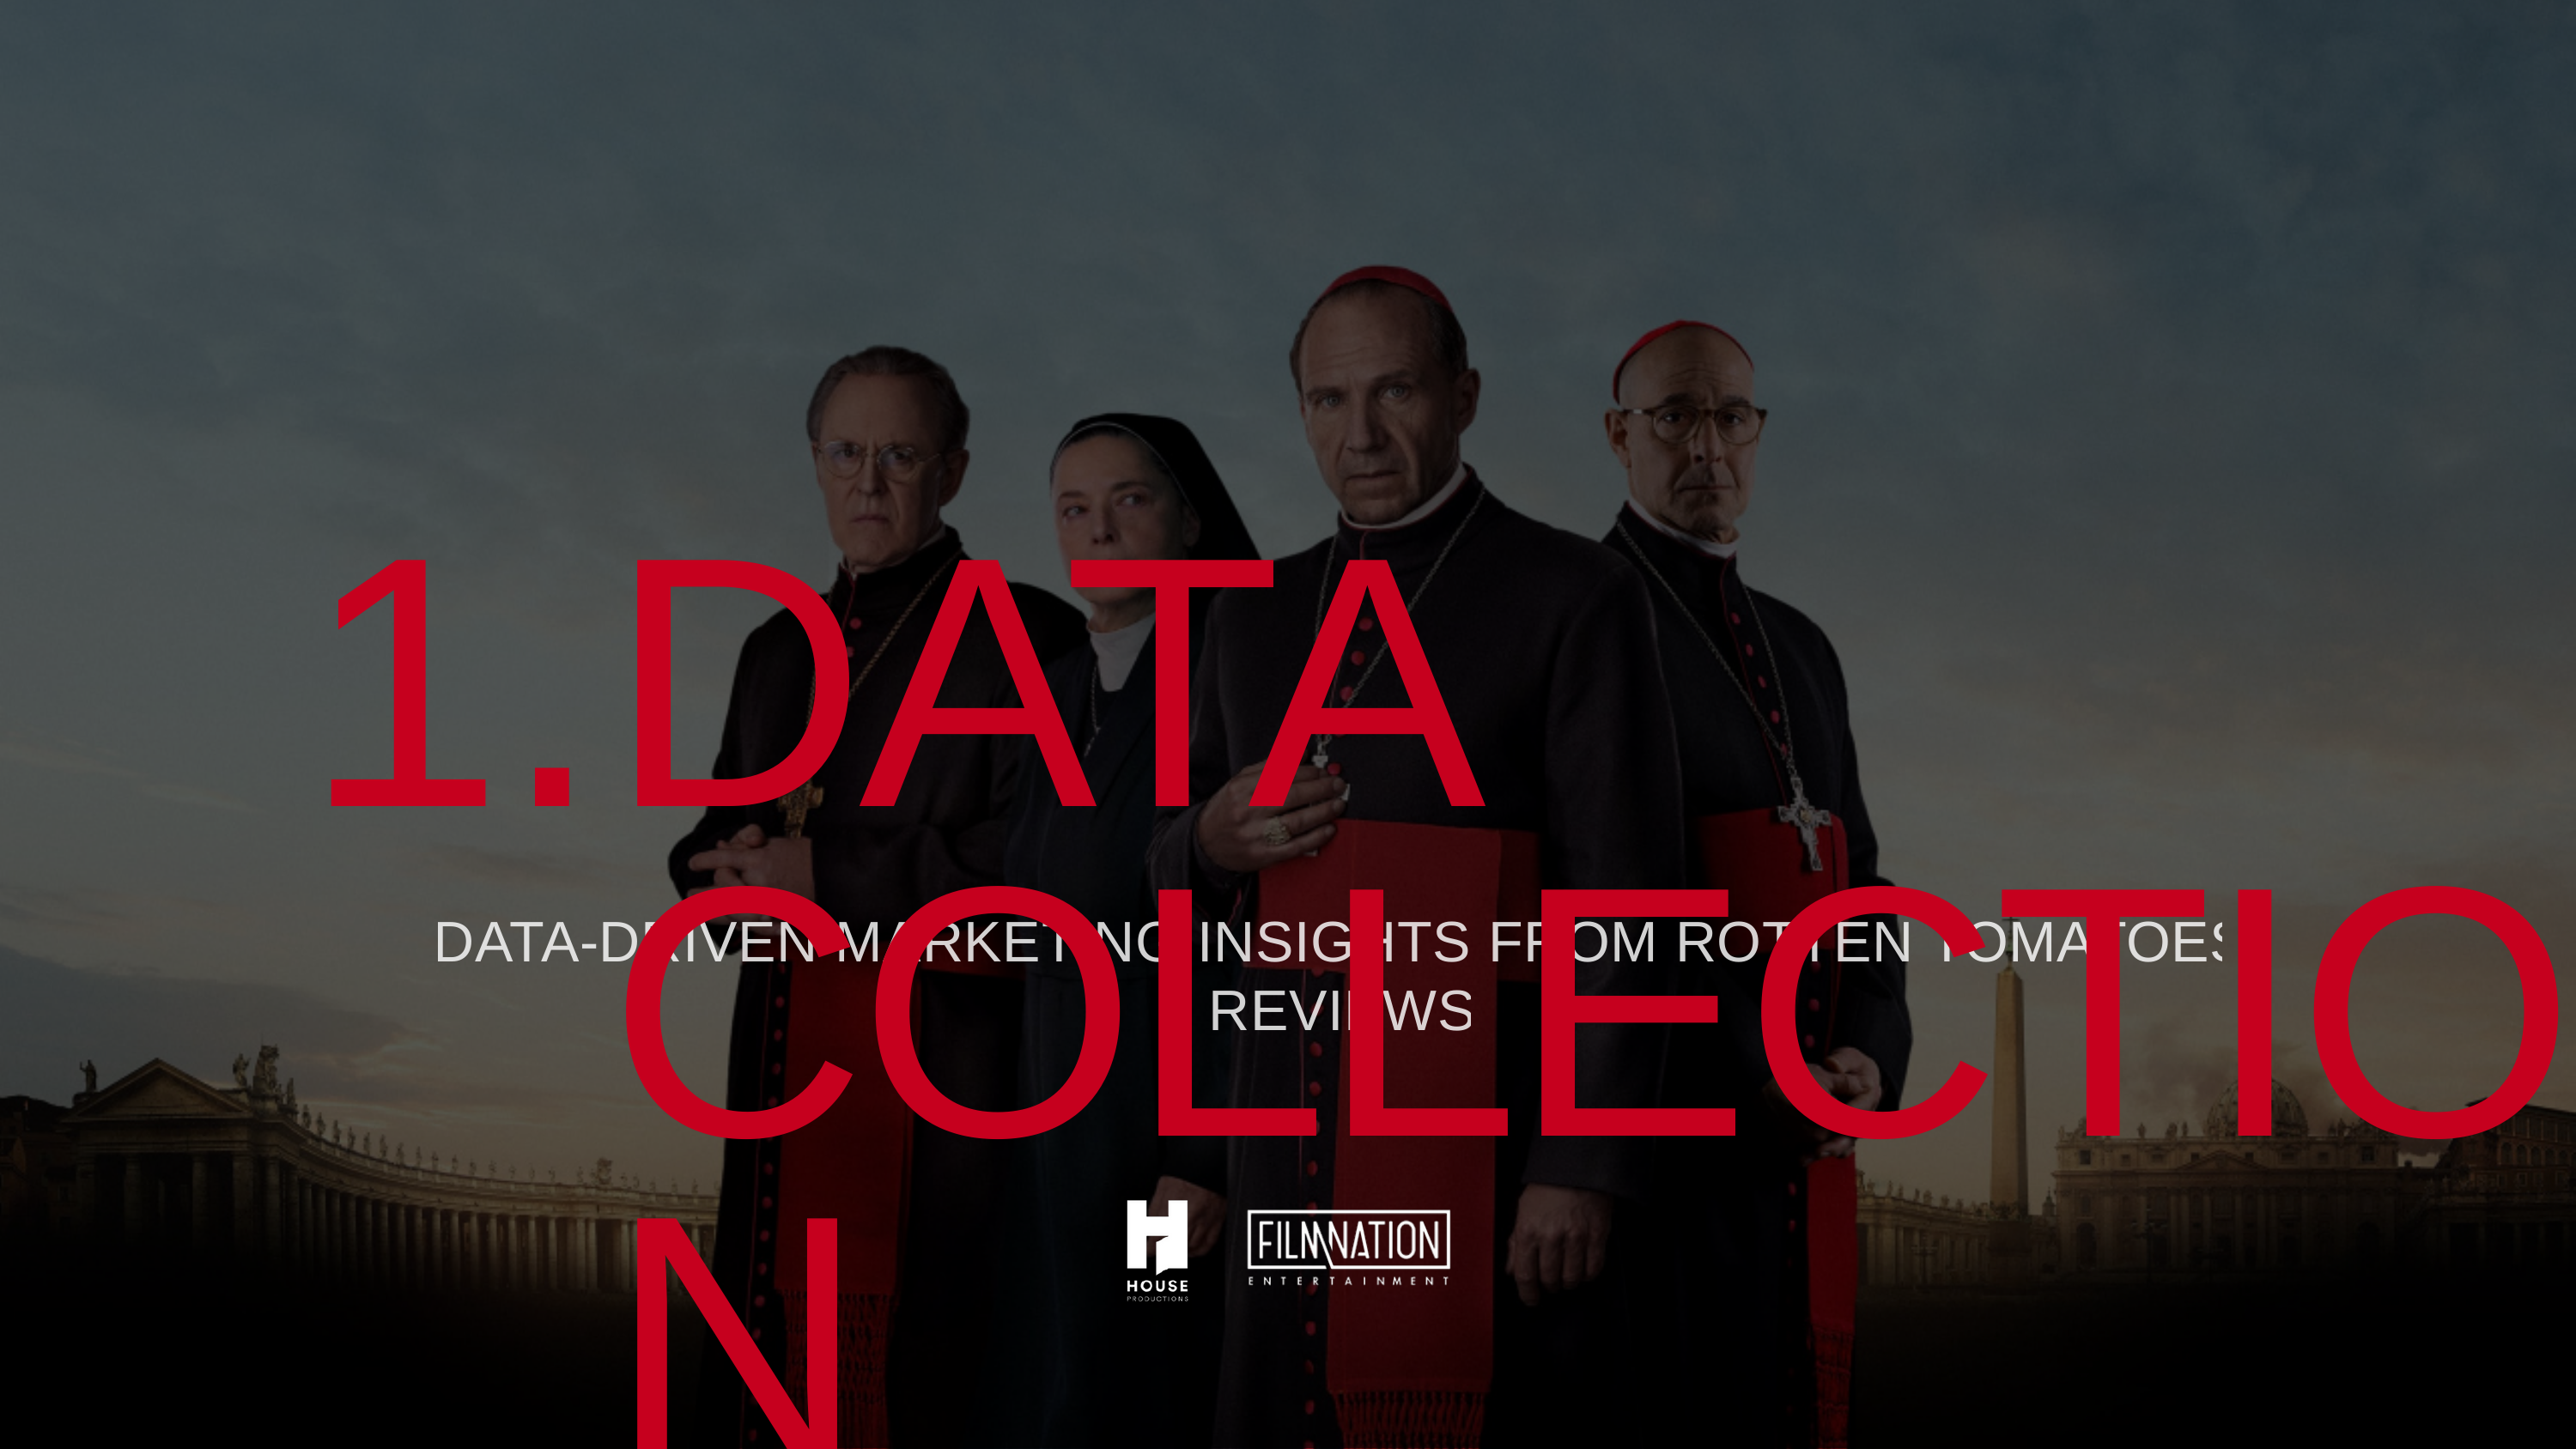

DATA COLLECTION
DATA-DRIVEN MARKETING INSIGHTS FROM ROTTEN TOMATOES REVIEWS